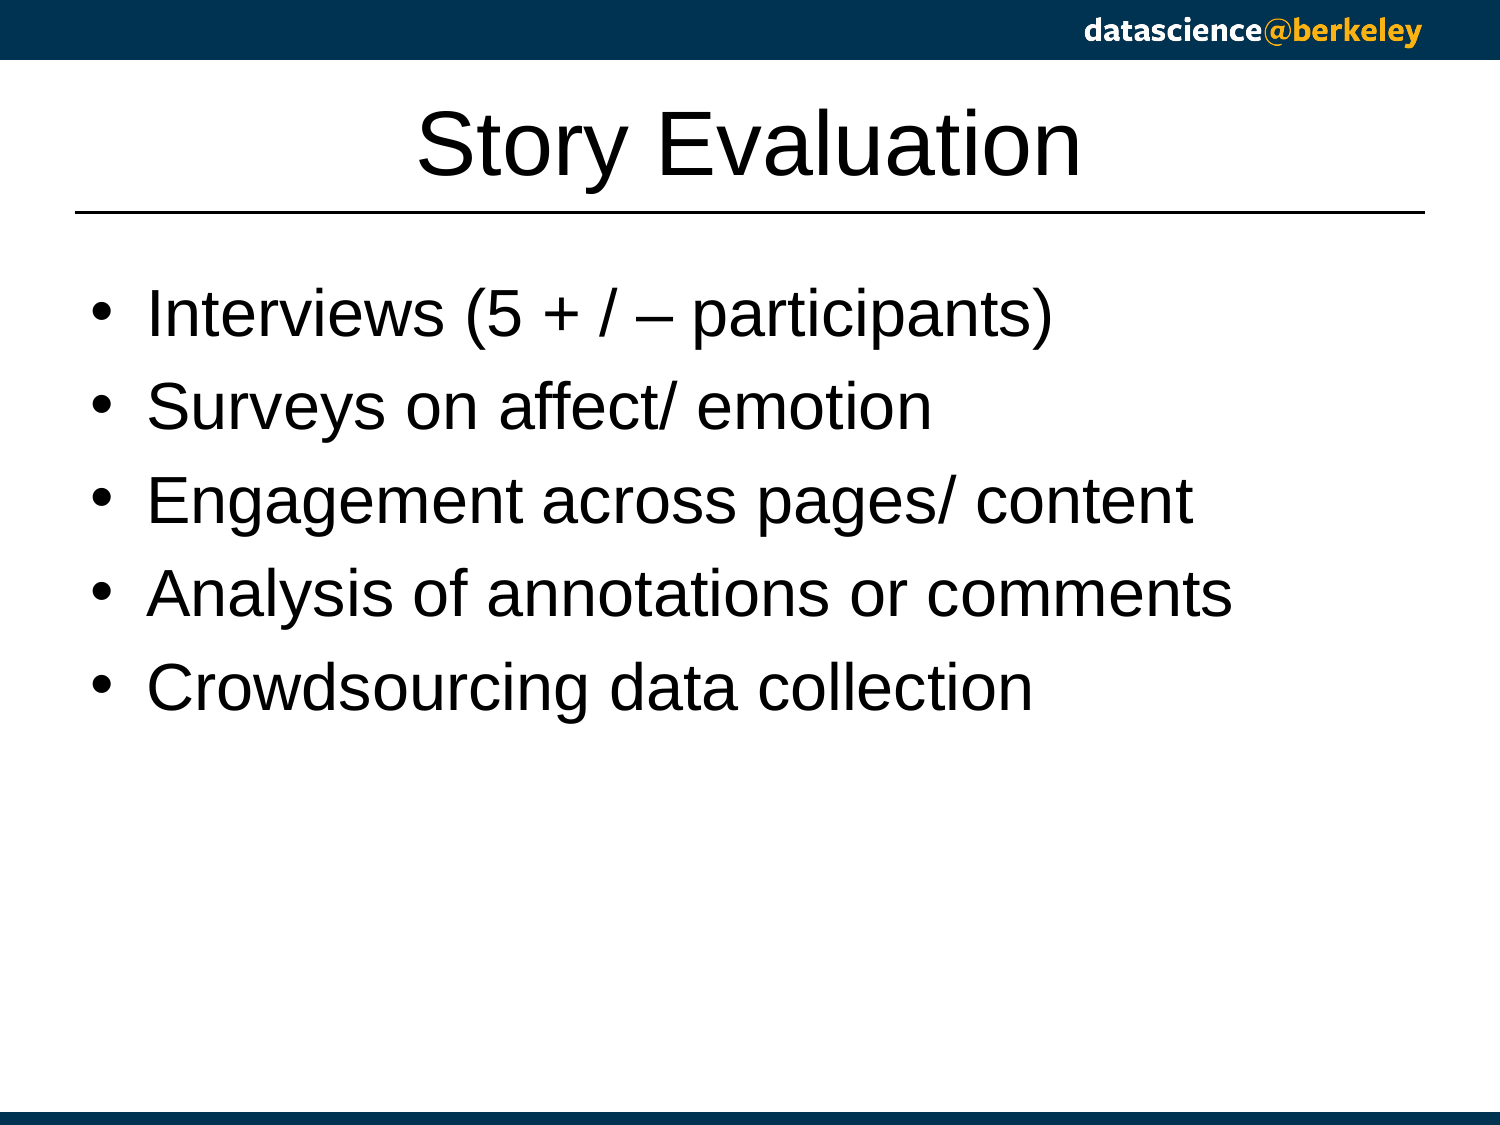

# Story Evaluation
Interviews (5 + / – participants)
Surveys on affect/ emotion
Engagement across pages/ content
Analysis of annotations or comments
Crowdsourcing data collection